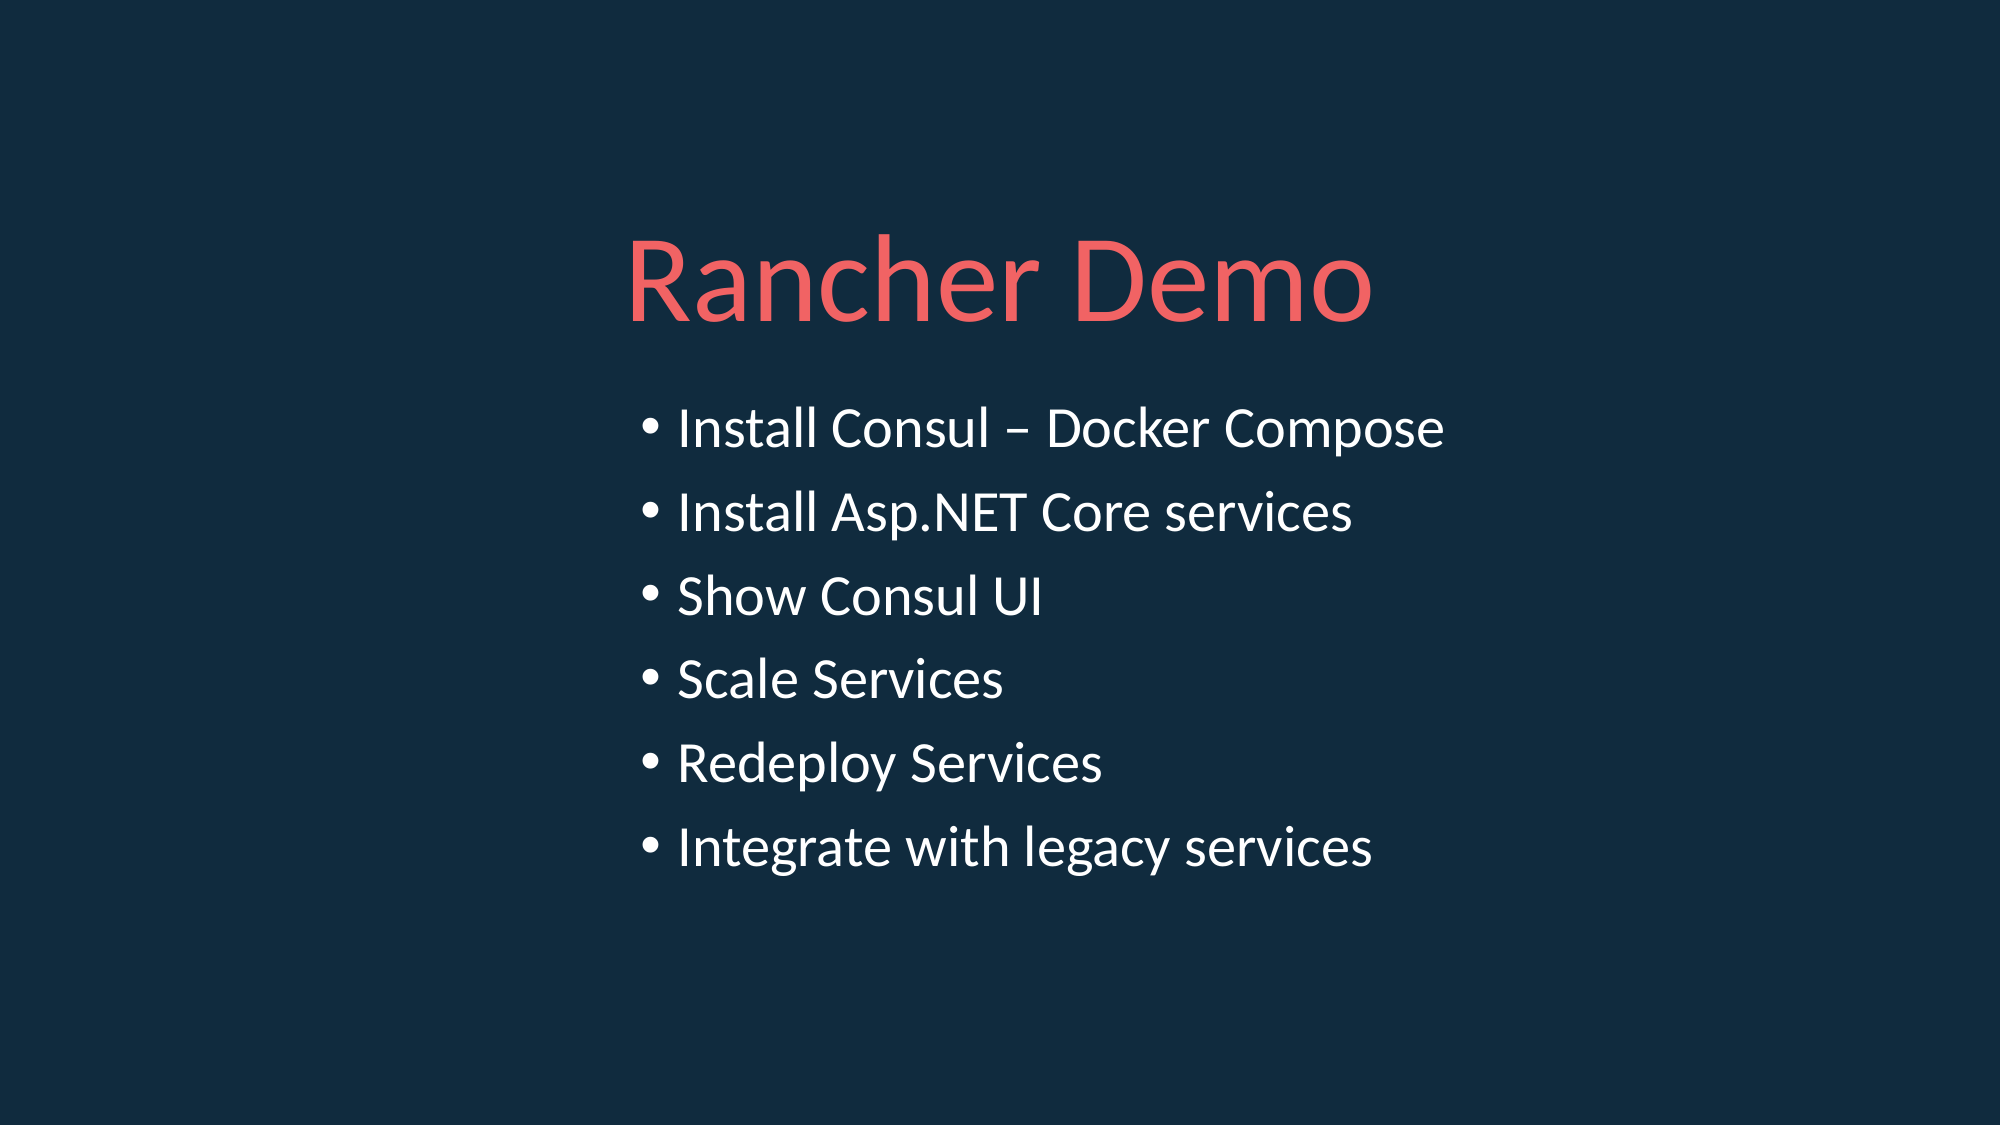

# Rancher Demo
Install Consul – Docker Compose
Install Asp.NET Core services
Show Consul UI
Scale Services
Redeploy Services
Integrate with legacy services